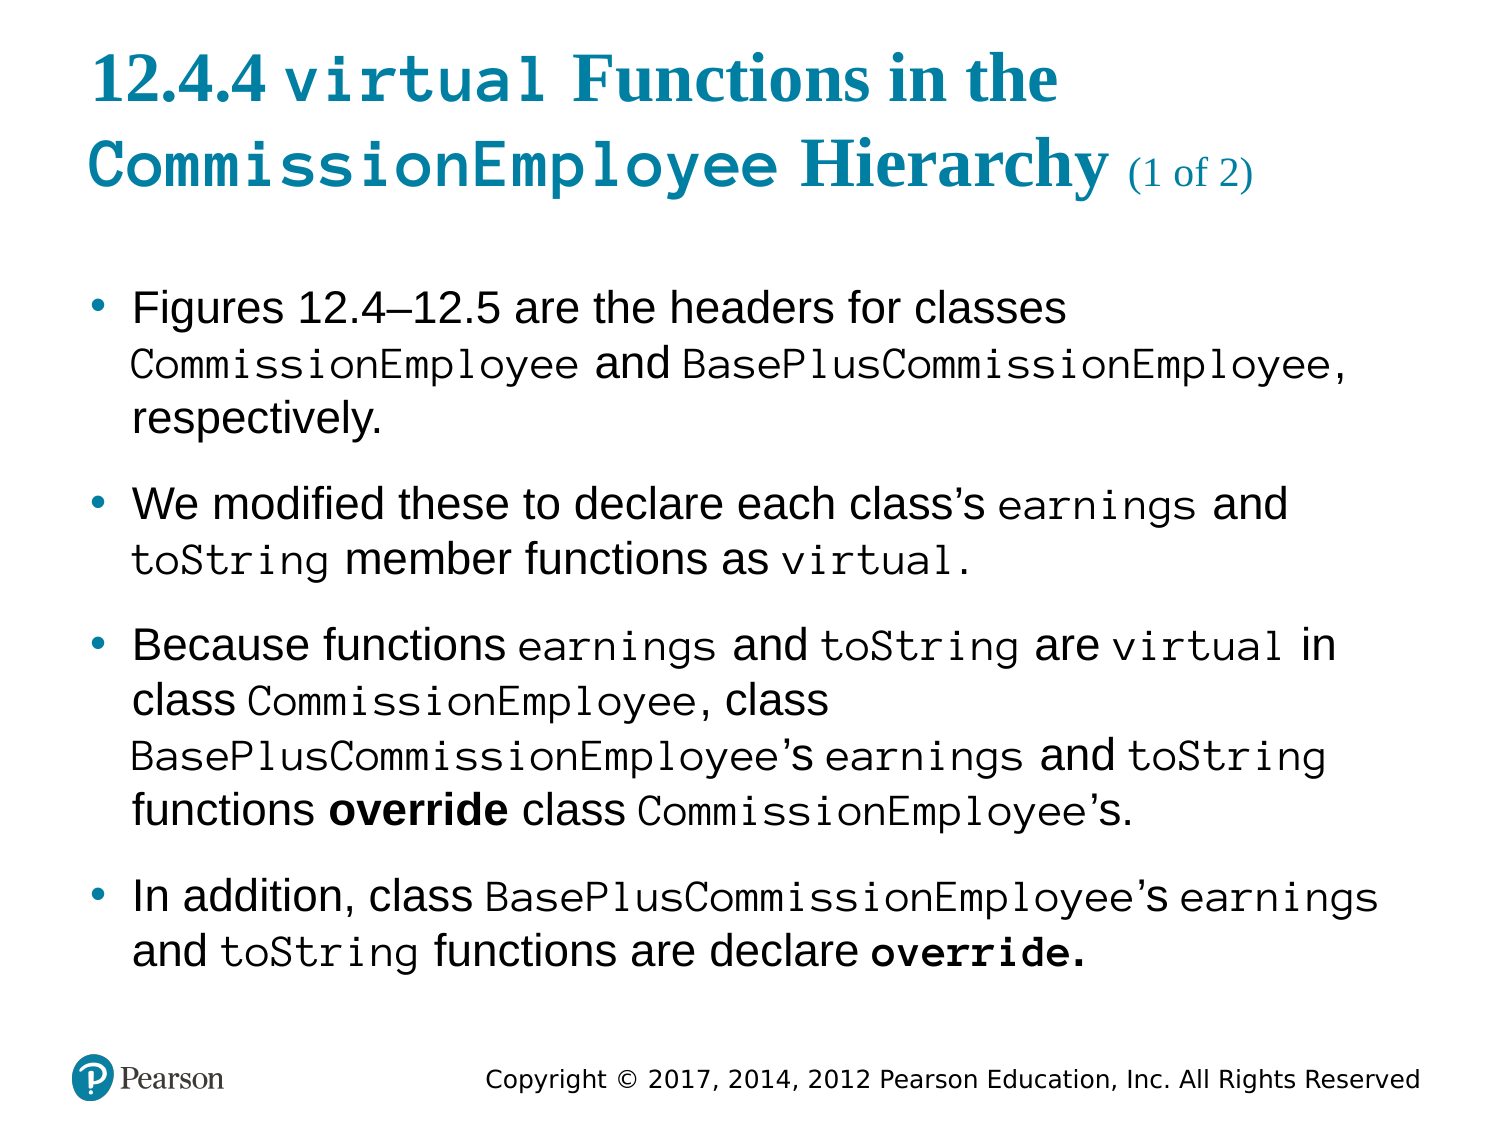

# 12.4.4 virtual Functions in the CommissionEmployee Hierarchy (1 of 2)
Figures 12.4–12.5 are the headers for classes CommissionEmployee and BasePlusCommissionEmployee, respectively.
We modified these to declare each class’s earnings and toString member functions as virtual.
Because functions earnings and toString are virtual in class CommissionEmployee, class BasePlusCommissionEmployee’s earnings and toString functions override class CommissionEmployee’s.
In addition, class BasePlusCommissionEmployee’s earnings and toString functions are declare override.